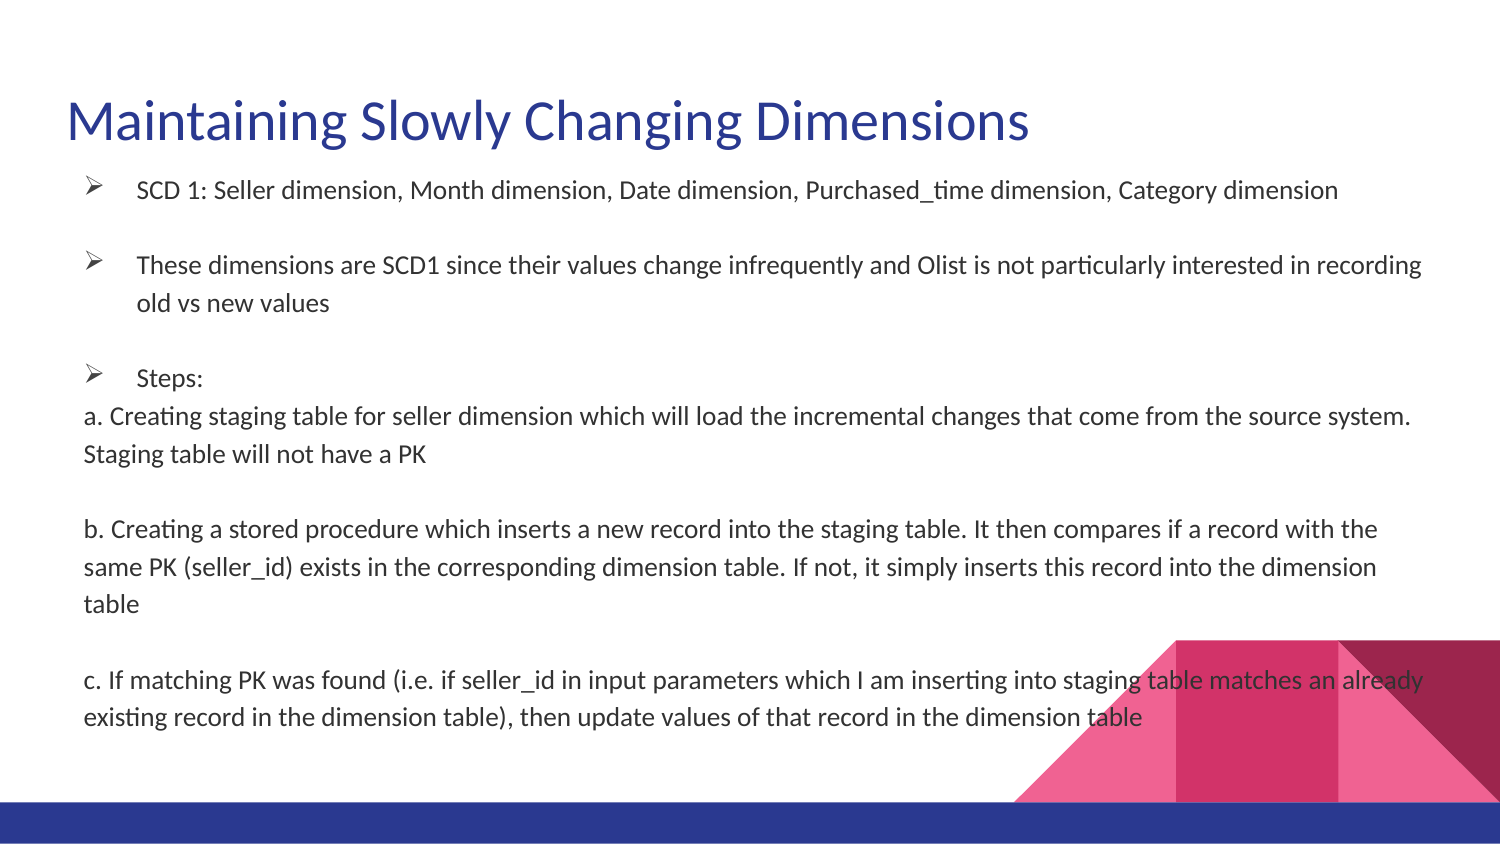

# Maintaining Slowly Changing Dimensions
SCD 1: Seller dimension, Month dimension, Date dimension, Purchased_time dimension, Category dimension

These dimensions are SCD1 since their values change infrequently and Olist is not particularly interested in recording old vs new values

Steps:
a. Creating staging table for seller dimension which will load the incremental changes that come from the source system. Staging table will not have a PK

b. Creating a stored procedure which inserts a new record into the staging table. It then compares if a record with the same PK (seller_id) exists in the corresponding dimension table. If not, it simply inserts this record into the dimension table

c. If matching PK was found (i.e. if seller_id in input parameters which I am inserting into staging table matches an already existing record in the dimension table), then update values of that record in the dimension table